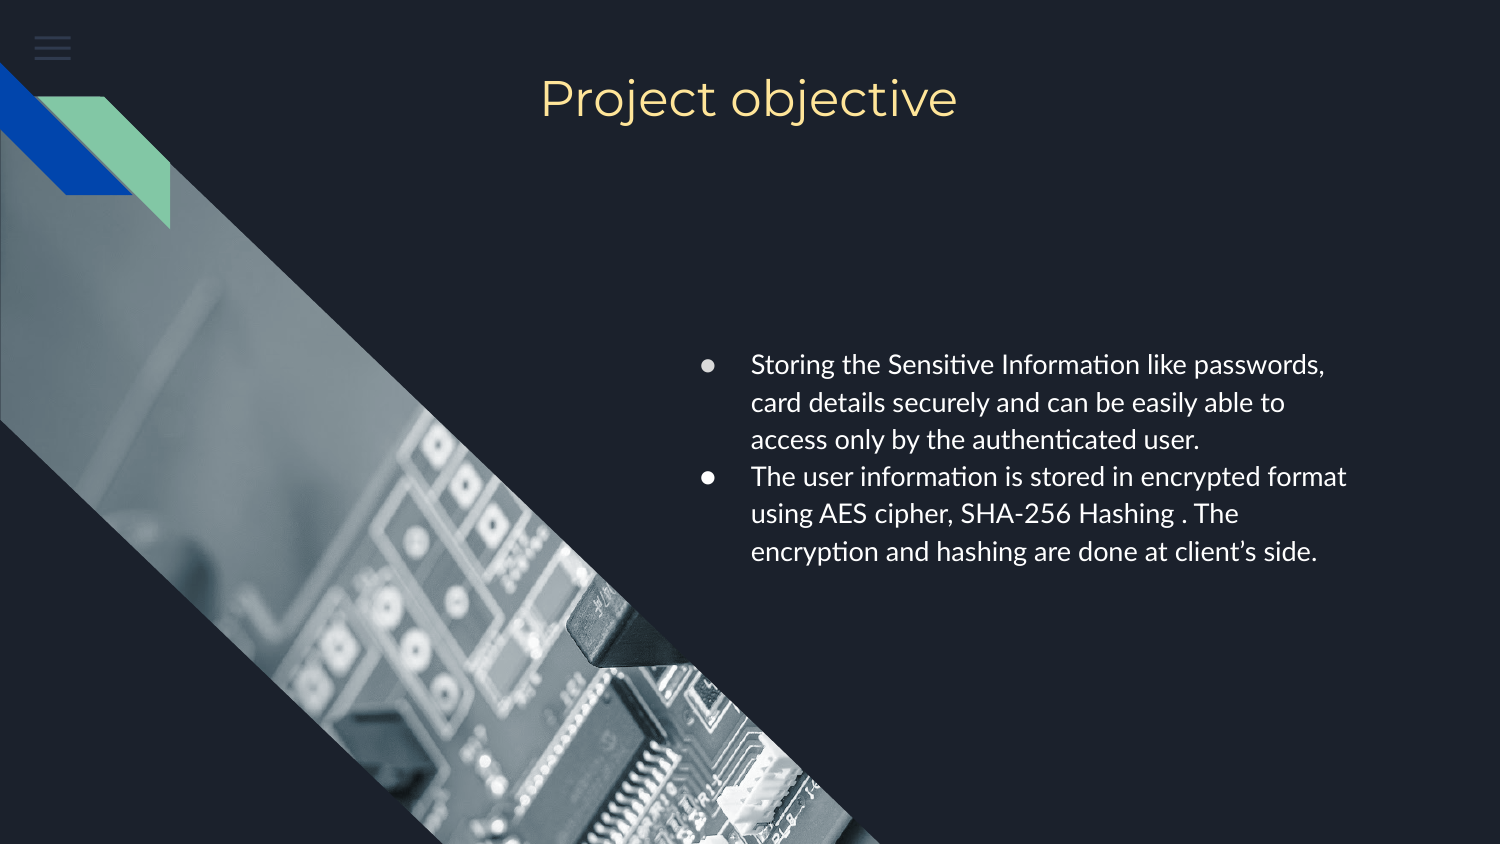

# Project objective

Storing the Sensitive Information like passwords, card details securely and can be easily able to access only by the authenticated user.
The user information is stored in encrypted format using AES cipher, SHA-256 Hashing . The encryption and hashing are done at client’s side.